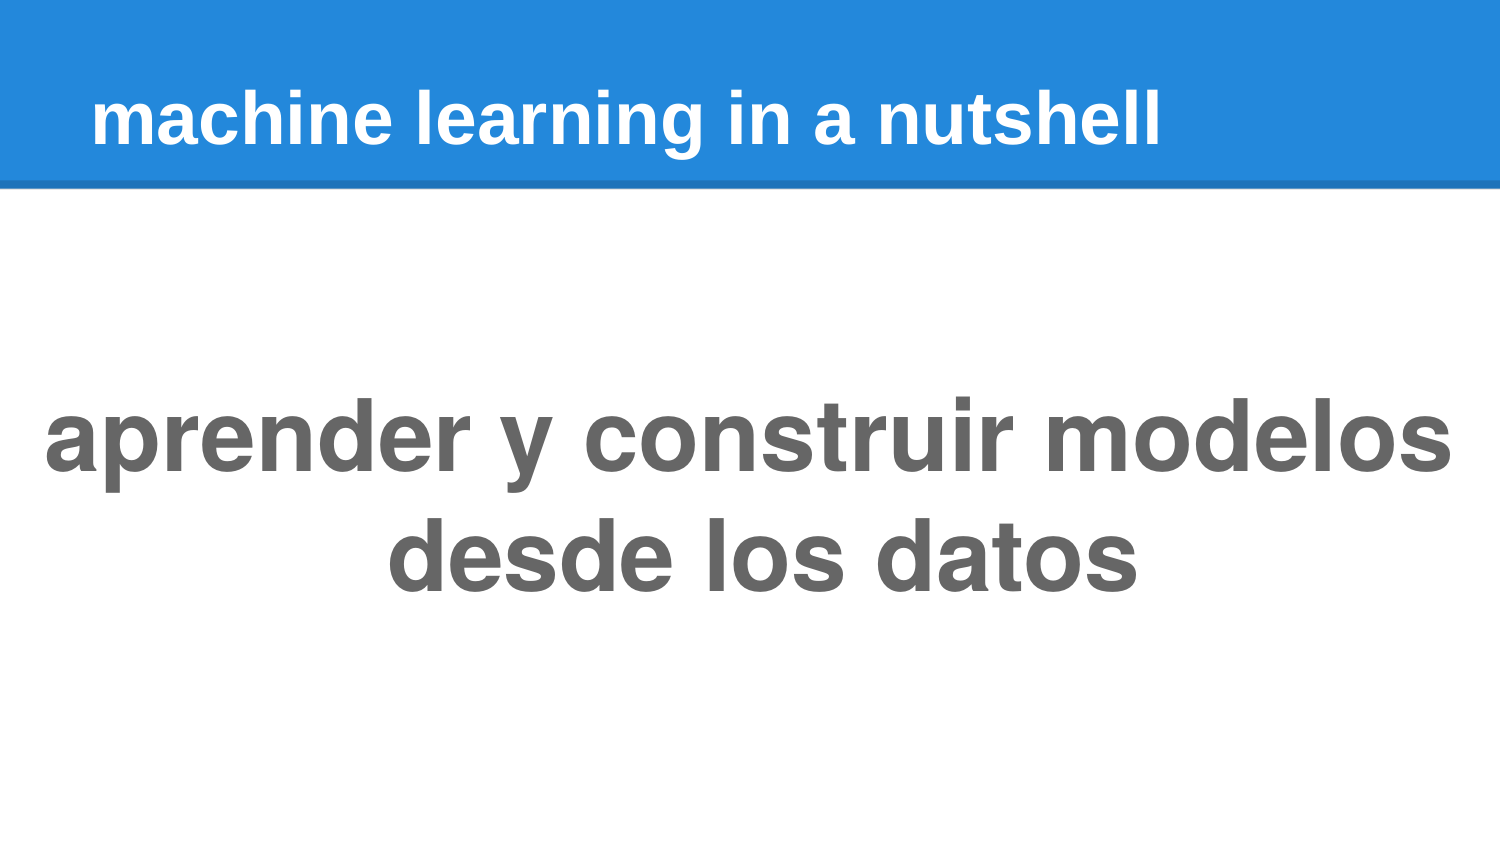

# machine learning in a nutshell
aprender y construir modelos  desde los datos